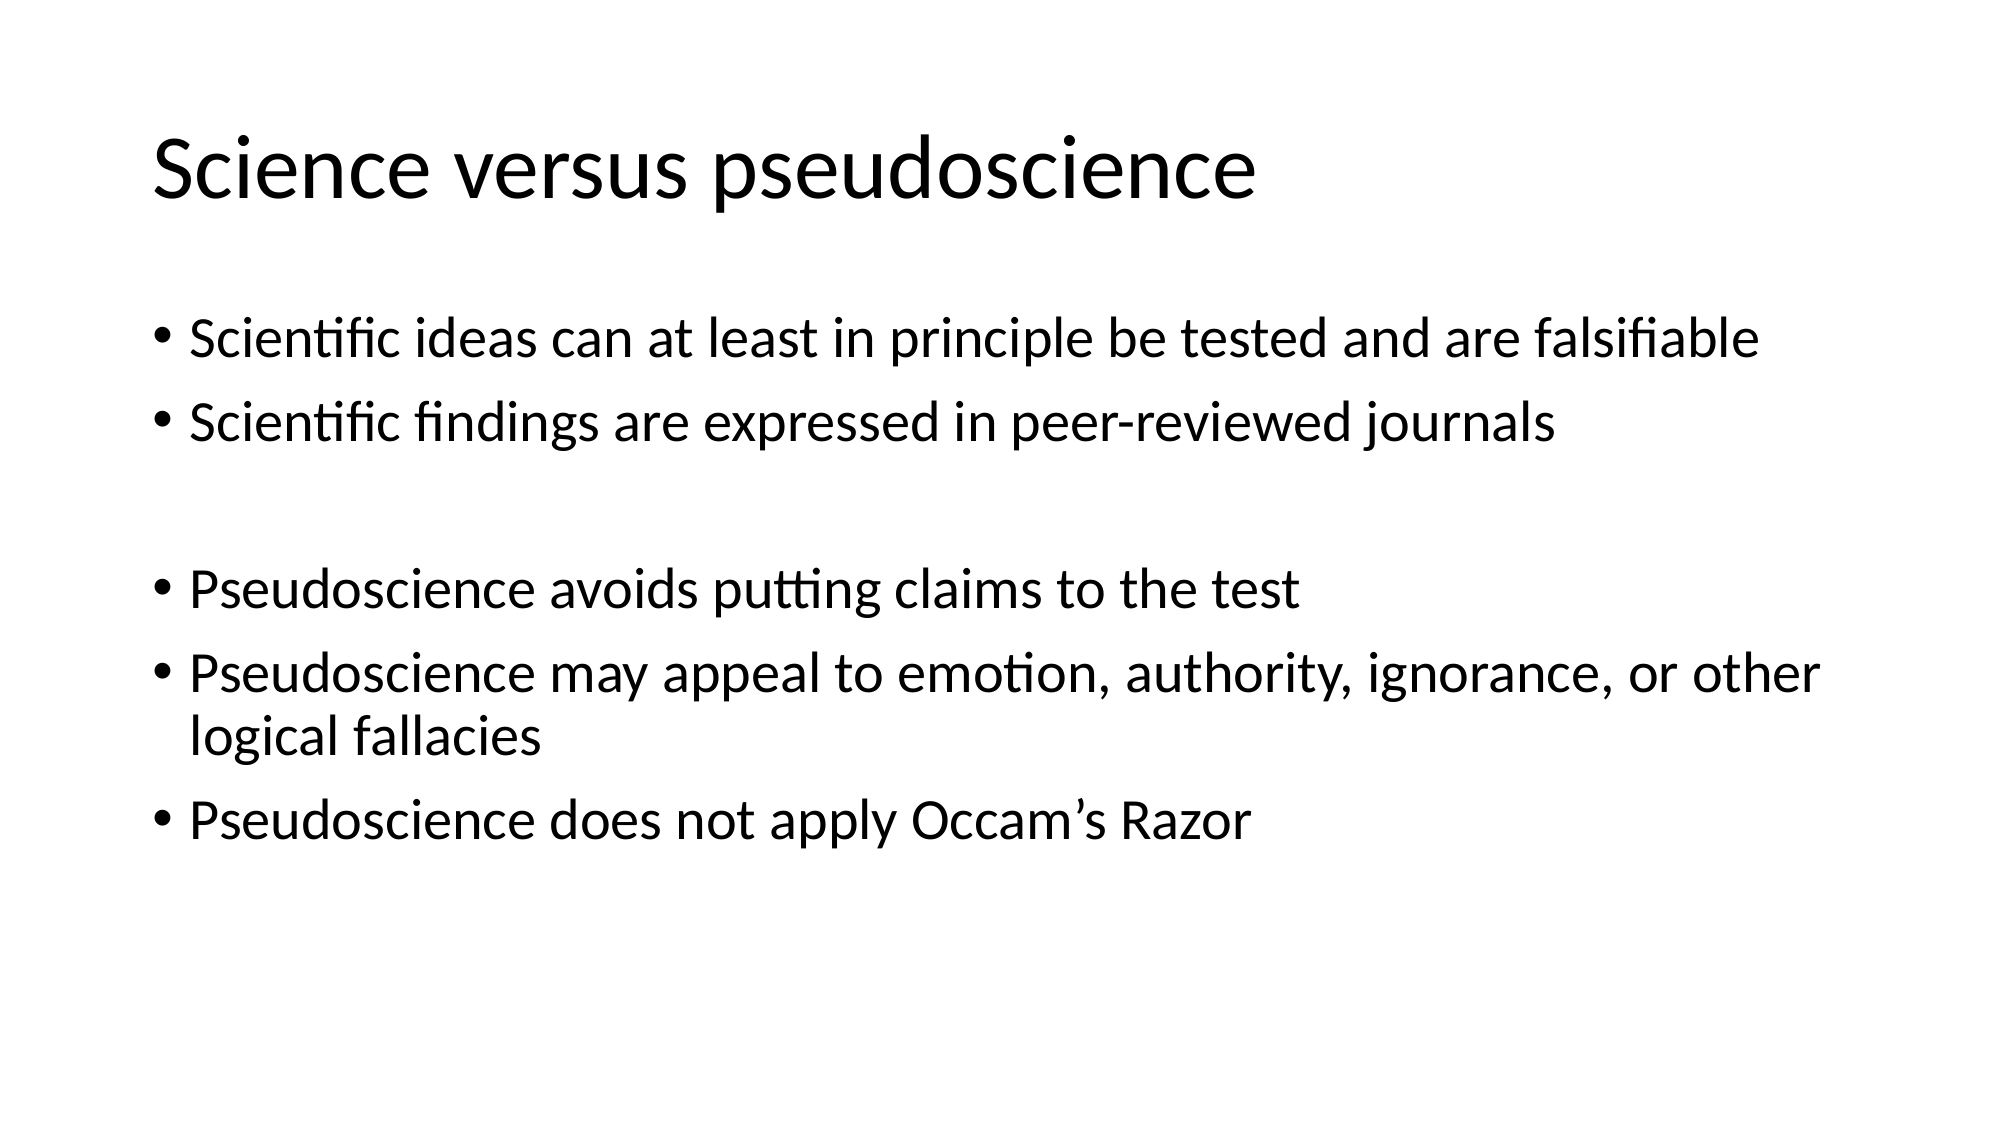

# Science versus pseudoscience
Scientific ideas can at least in principle be tested and are falsifiable
Scientific findings are expressed in peer-reviewed journals

Pseudoscience avoids putting claims to the test
Pseudoscience may appeal to emotion, authority, ignorance, or other logical fallacies
Pseudoscience does not apply Occam’s Razor